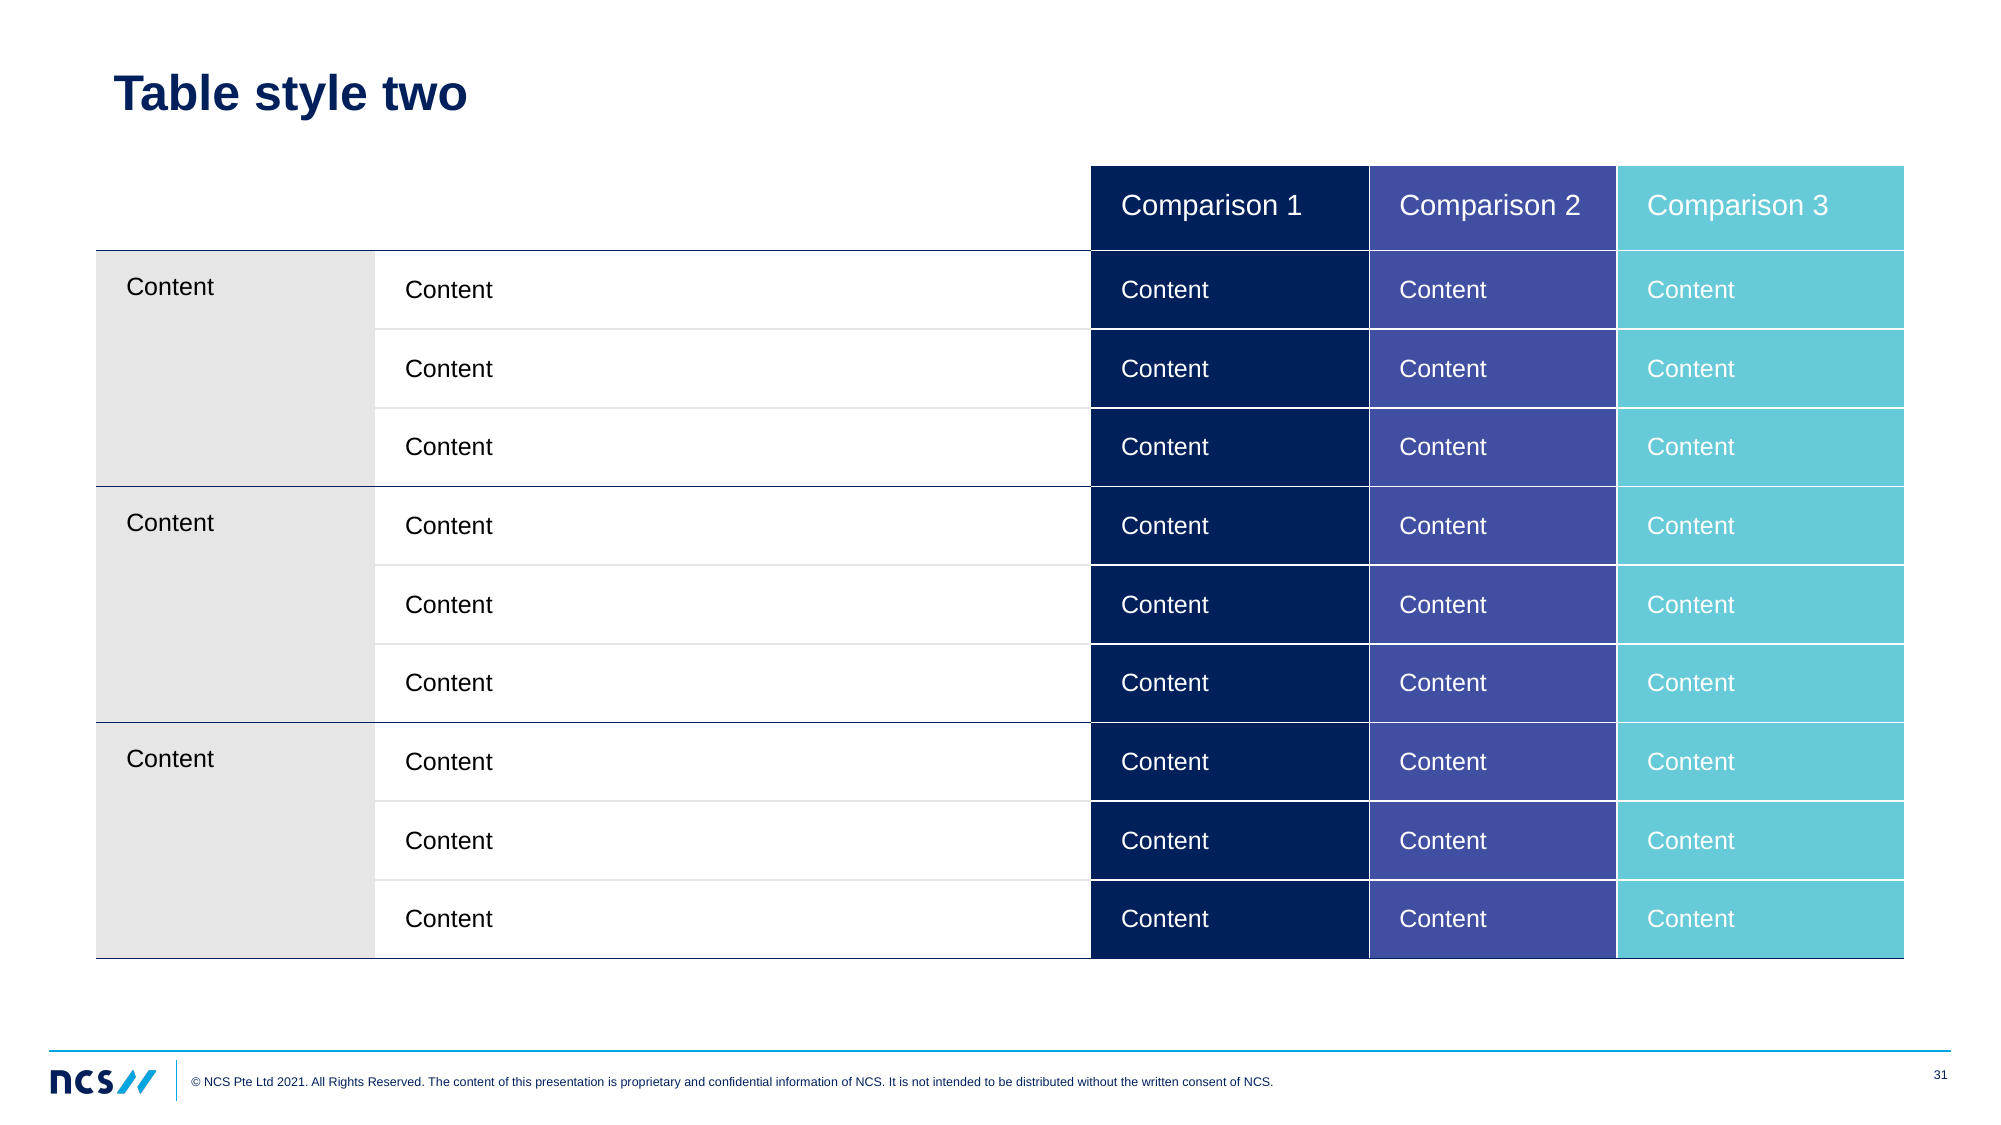

# Table style two
|  |  | Comparison 1 | Comparison 2 | Comparison 3 |
| --- | --- | --- | --- | --- |
| Content | Content | Content | Content | Content |
| Content | Content | Content | Content | Content |
| Content | Content | Content | Content | Content |
| Content | Content | Content | Content | Content |
| Content | Content | Content | Content | Content |
| Content | Content | Content | Content | Content |
| Content | Content | Content | Content | Content |
| Content | Content | Content | Content | Content |
| Content | Content | Content | Content | Content |